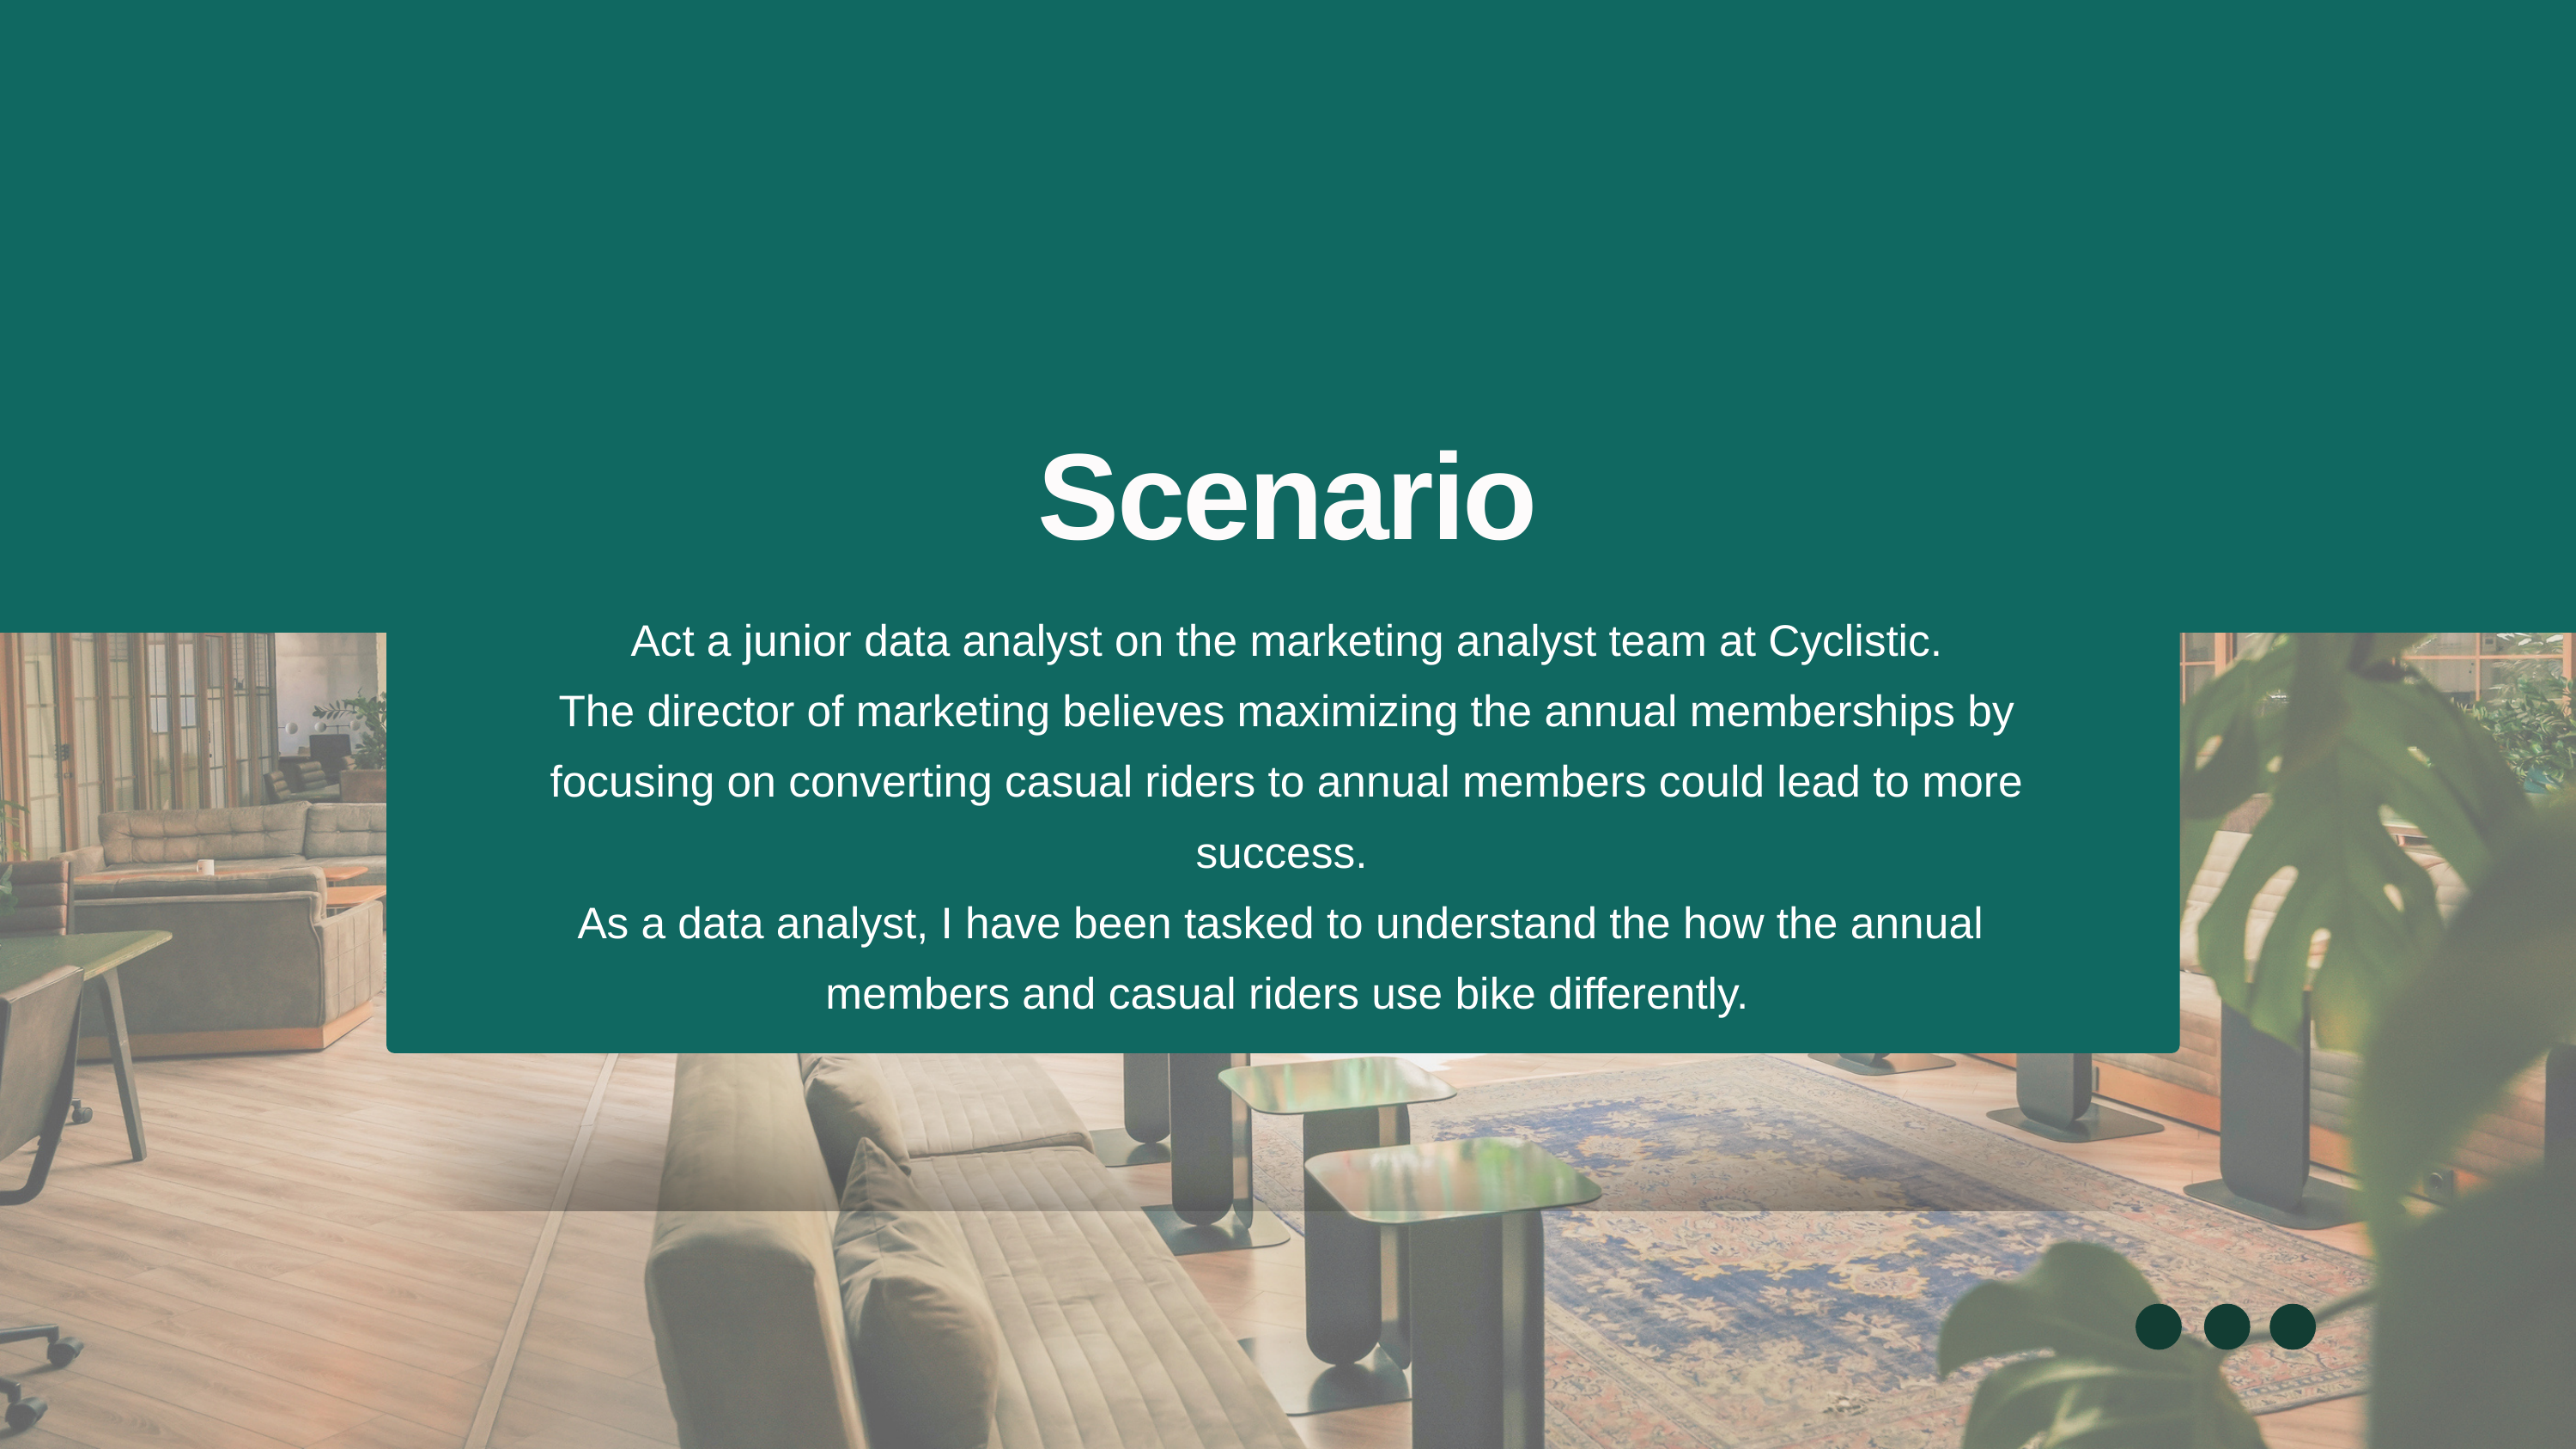

Scenario
Act a junior data analyst on the marketing analyst team at Cyclistic.
The director of marketing believes maximizing the annual memberships by focusing on converting casual riders to annual members could lead to more success.
As a data analyst, I have been tasked to understand the how the annual  members and casual riders use bike differently.